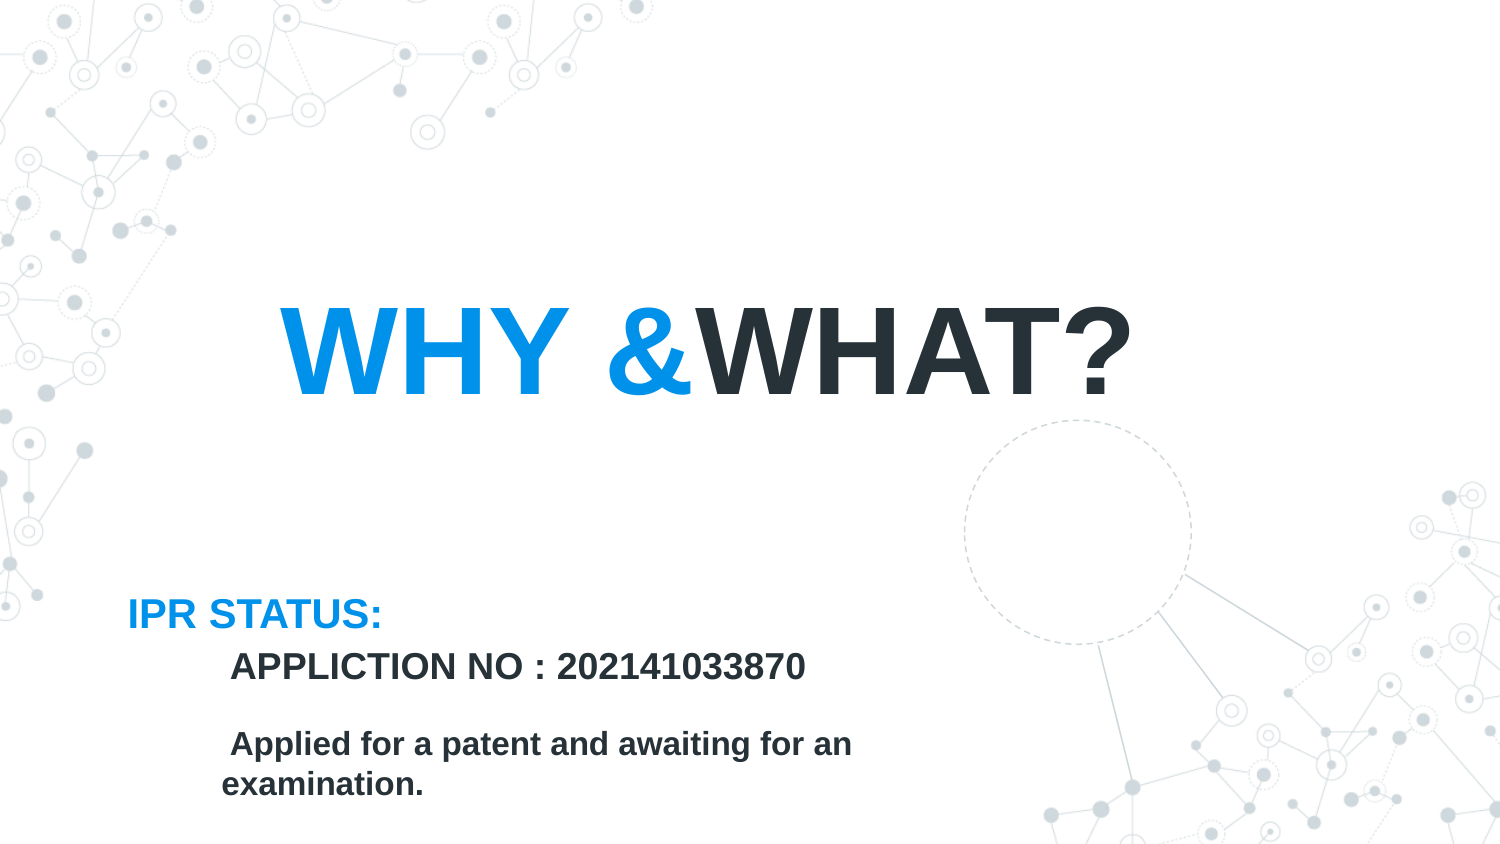

WHY &WHAT?

IPR STATUS:
 APPLICTION NO : 202141033870

 Applied for a patent and awaiting for an examination.

3